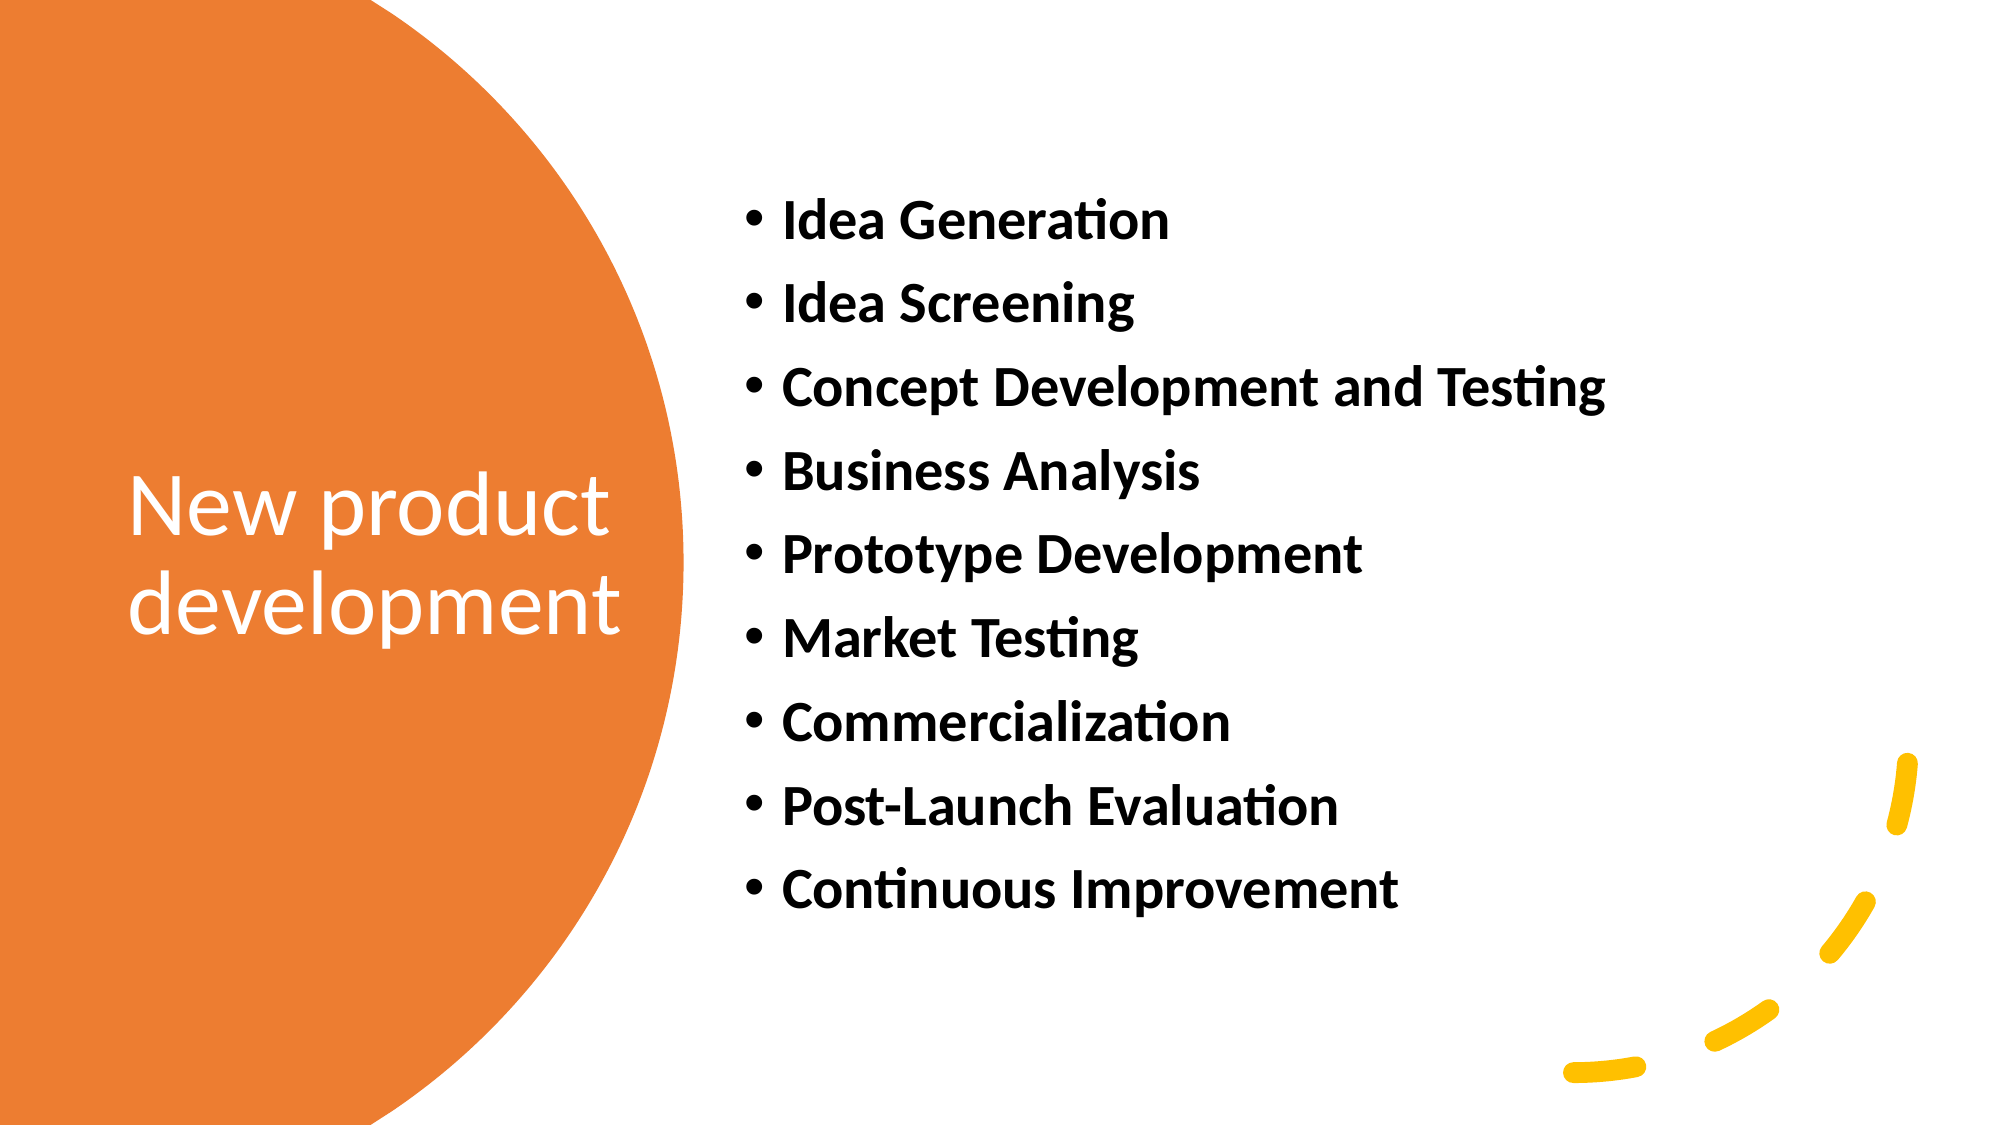

Idea Generation
Idea Screening
Concept Development and Testing
Business Analysis
Prototype Development
Market Testing
Commercialization
Post-Launch Evaluation
Continuous Improvement
# New product development